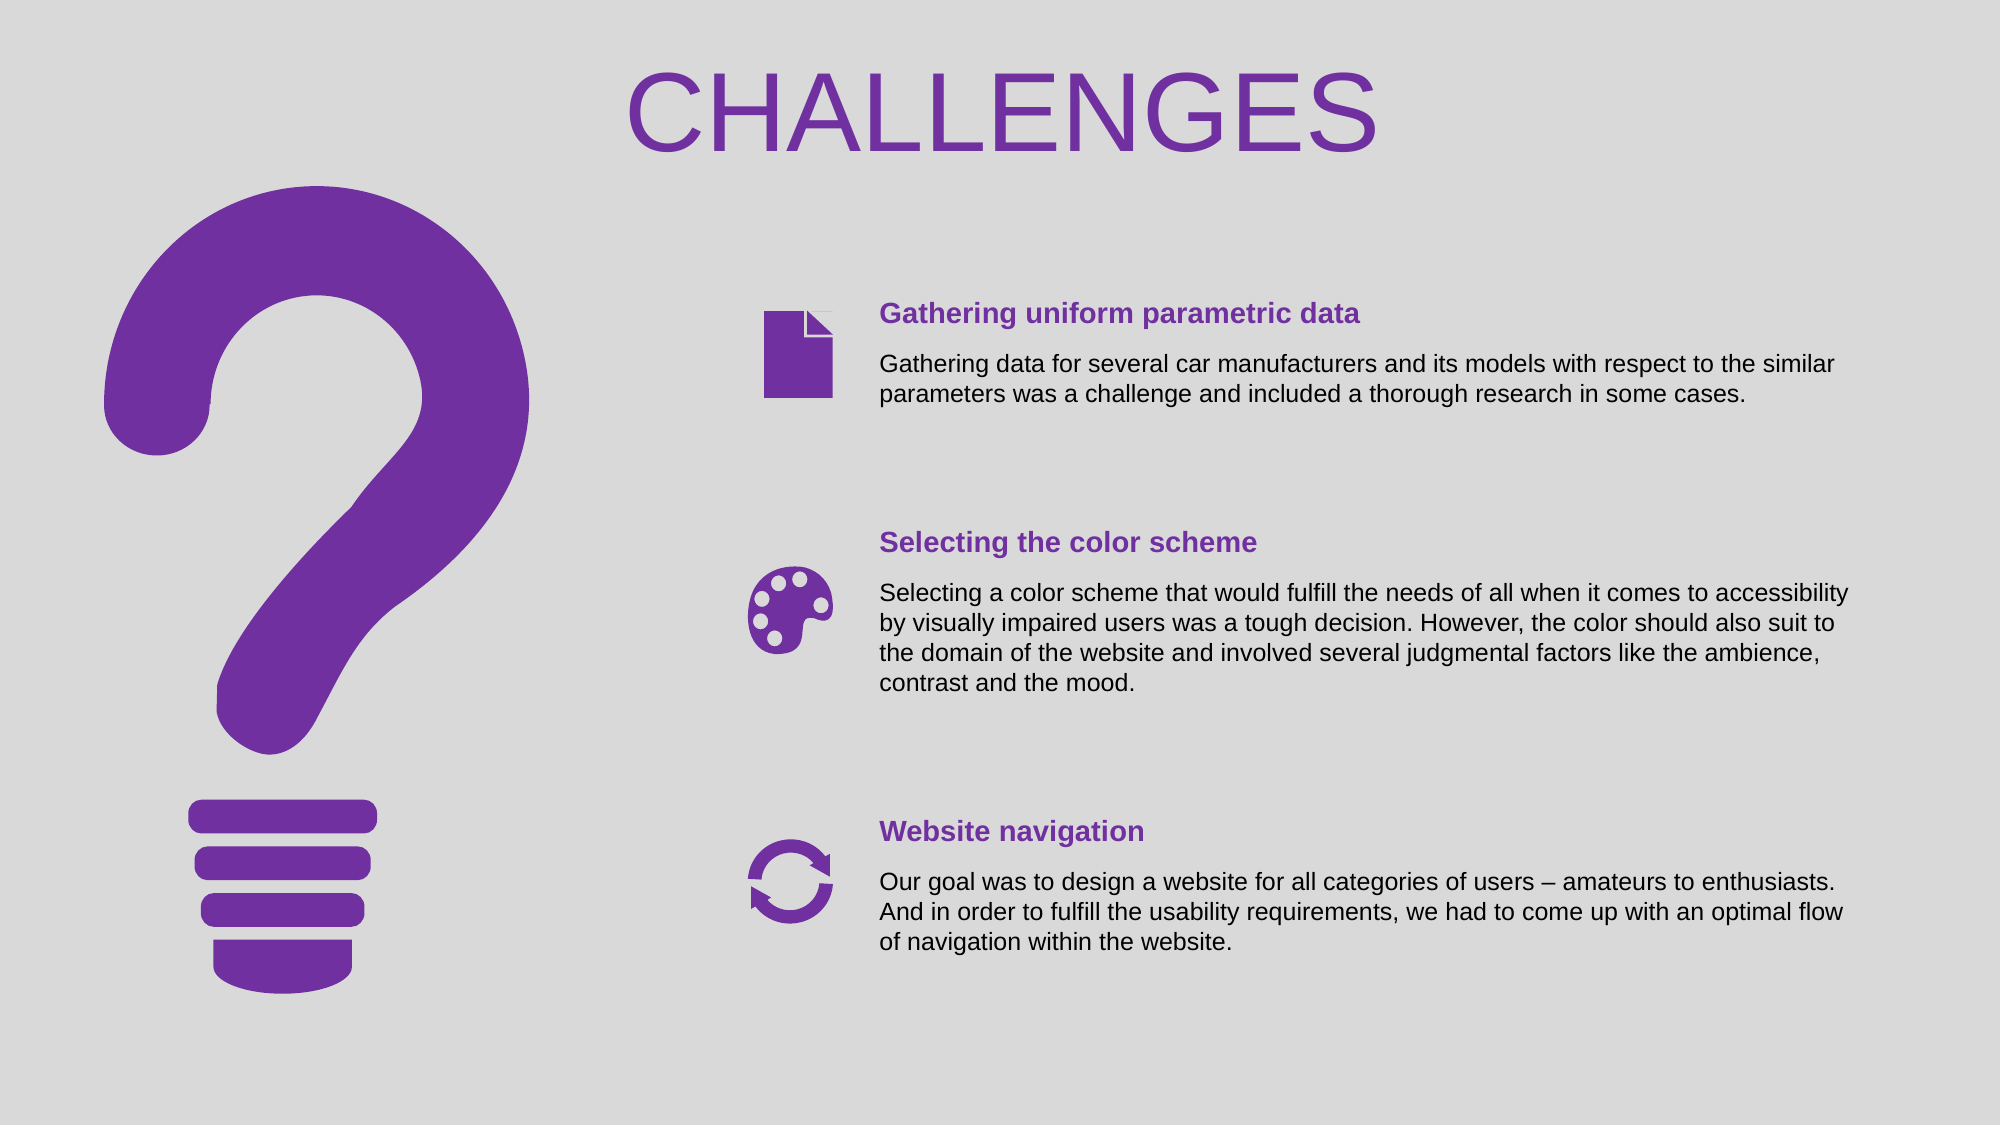

CHALLENGES

Gathering uniform parametric data
Gathering data for several car manufacturers and its models with respect to the similar parameters was a challenge and included a thorough research in some cases.

Selecting the color scheme
Selecting a color scheme that would fulfill the needs of all when it comes to accessibility by visually impaired users was a tough decision. However, the color should also suit to the domain of the website and involved several judgmental factors like the ambience, contrast and the mood.

Website navigation
Our goal was to design a website for all categories of users – amateurs to enthusiasts. And in order to fulfill the usability requirements, we had to come up with an optimal flow of navigation within the website.